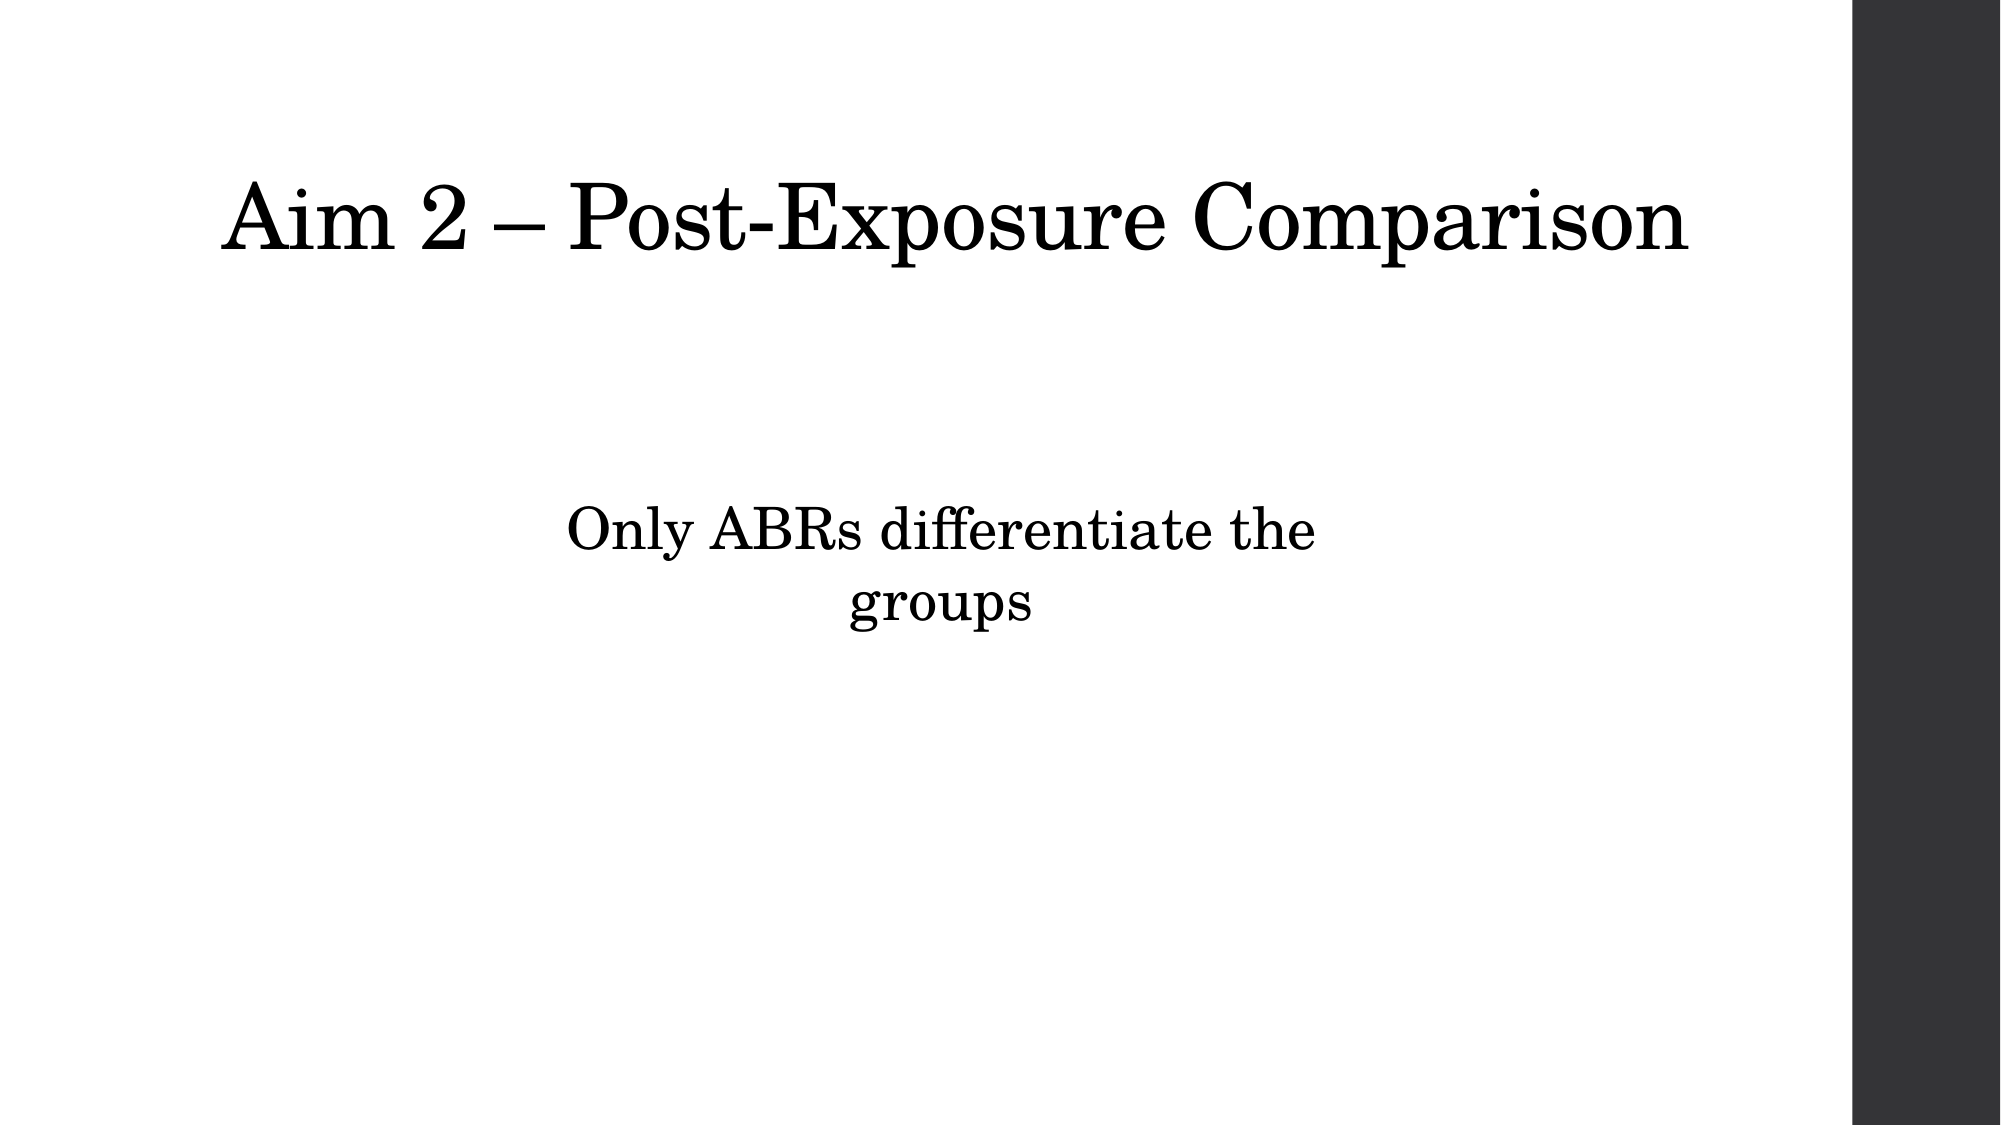

# Aim 2 – Post-Exposure Comparison
Only ABRs differentiate the groups